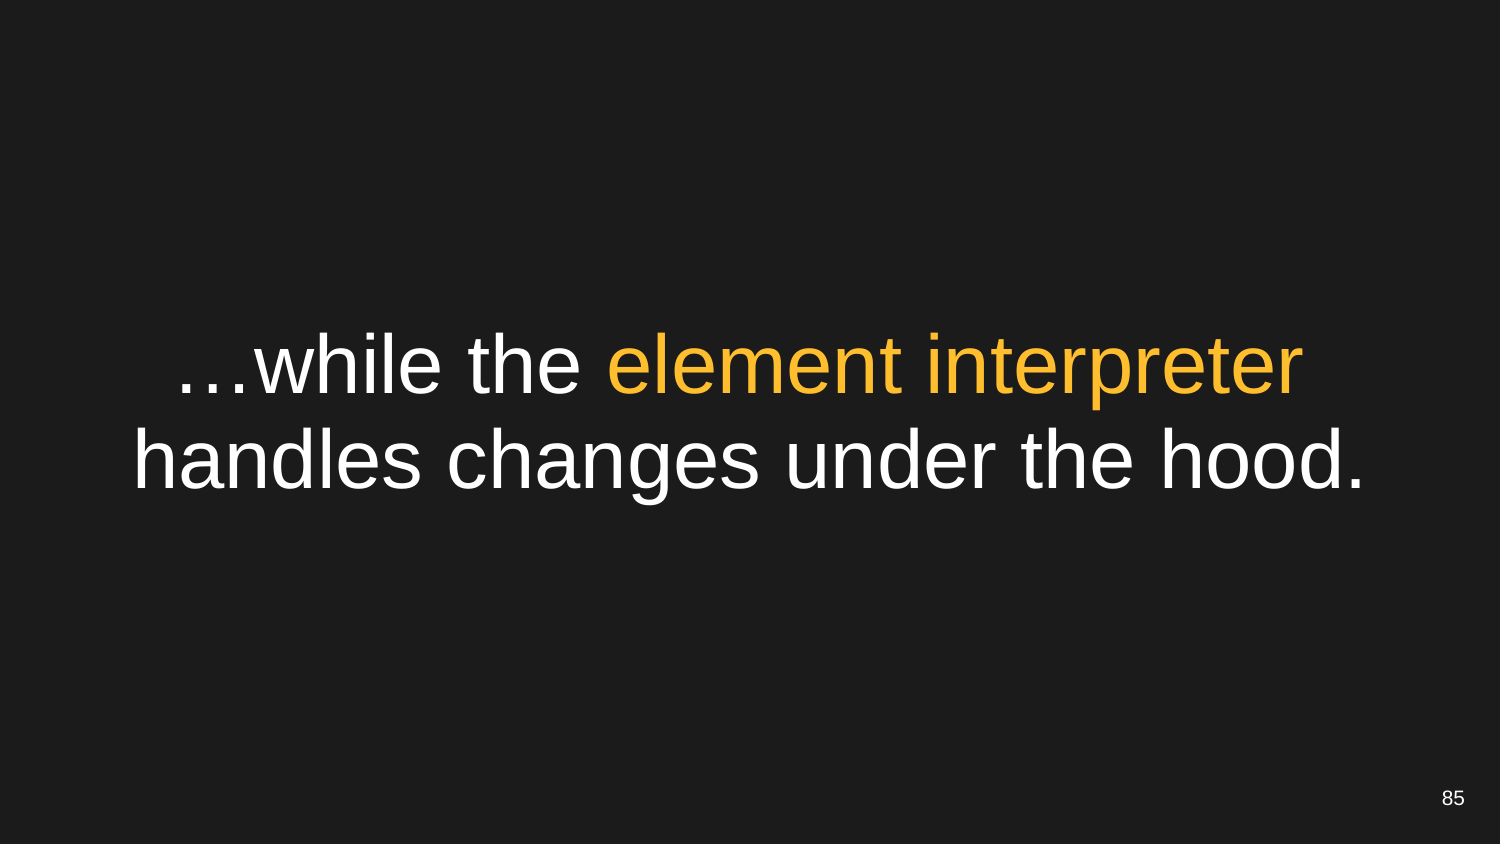

# …while the element interpreter handles changes under the hood.
85